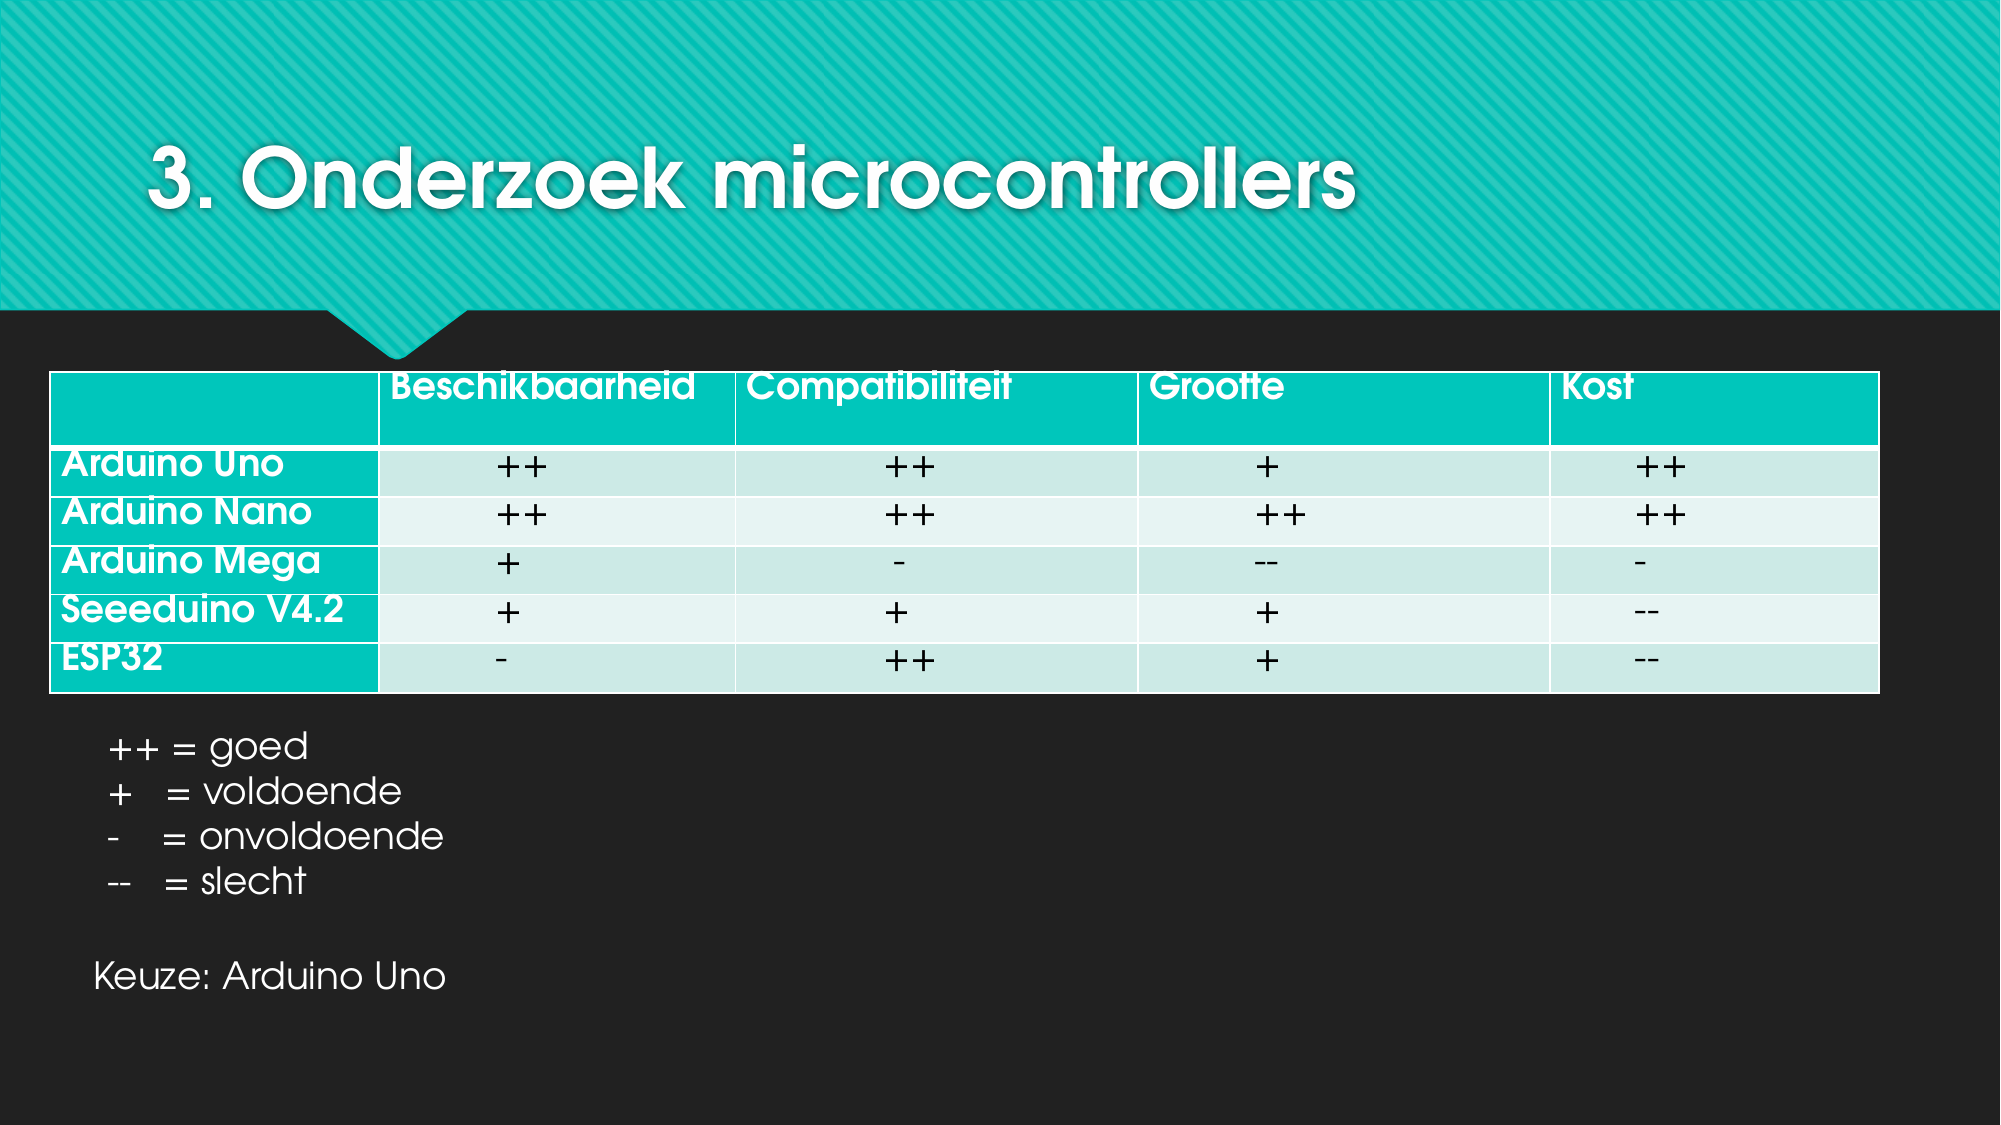

# 3. Onderzoek microcontrollers
|  | Beschikbaarheid | Compatibiliteit | Grootte | Kost |
| --- | --- | --- | --- | --- |
| Arduino Uno | ++ | ++ | + | ++ |
| Arduino Nano | ++ | ++ | ++ | ++ |
| Arduino Mega | + | - | -- | - |
| Seeeduino V4.2 | + | + | + | -- |
| ESP32 | - | ++ | + | -- |

++ = goed
+   = voldoende
-    = onvoldoende
--   = slecht
Keuze: Arduino Uno